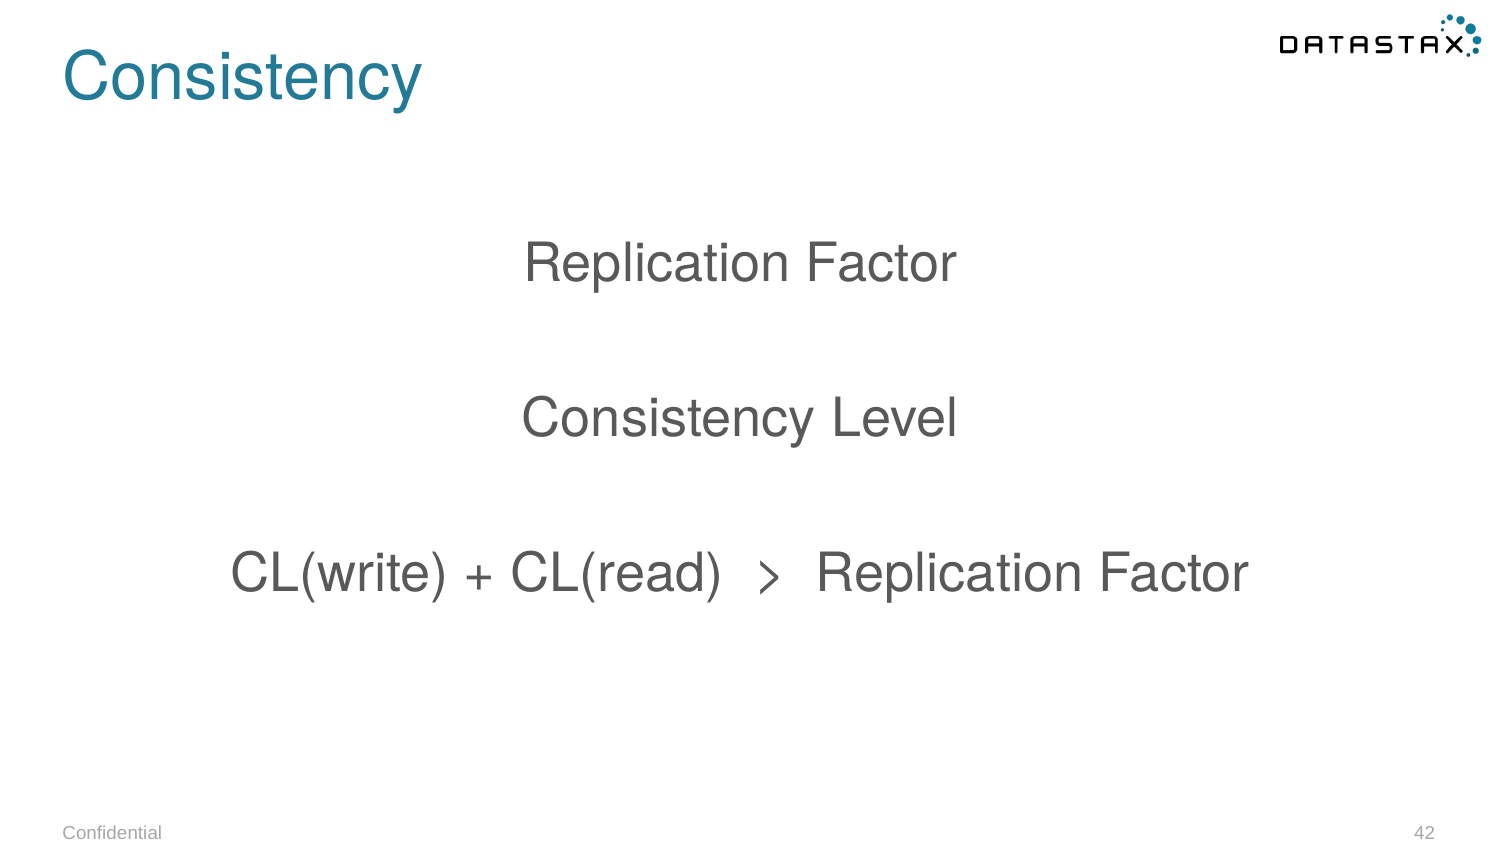

# Consistency

Replication Factor

Consistency Level

CL(write) + CL(read)  >  Replication Factor
Confidential
42